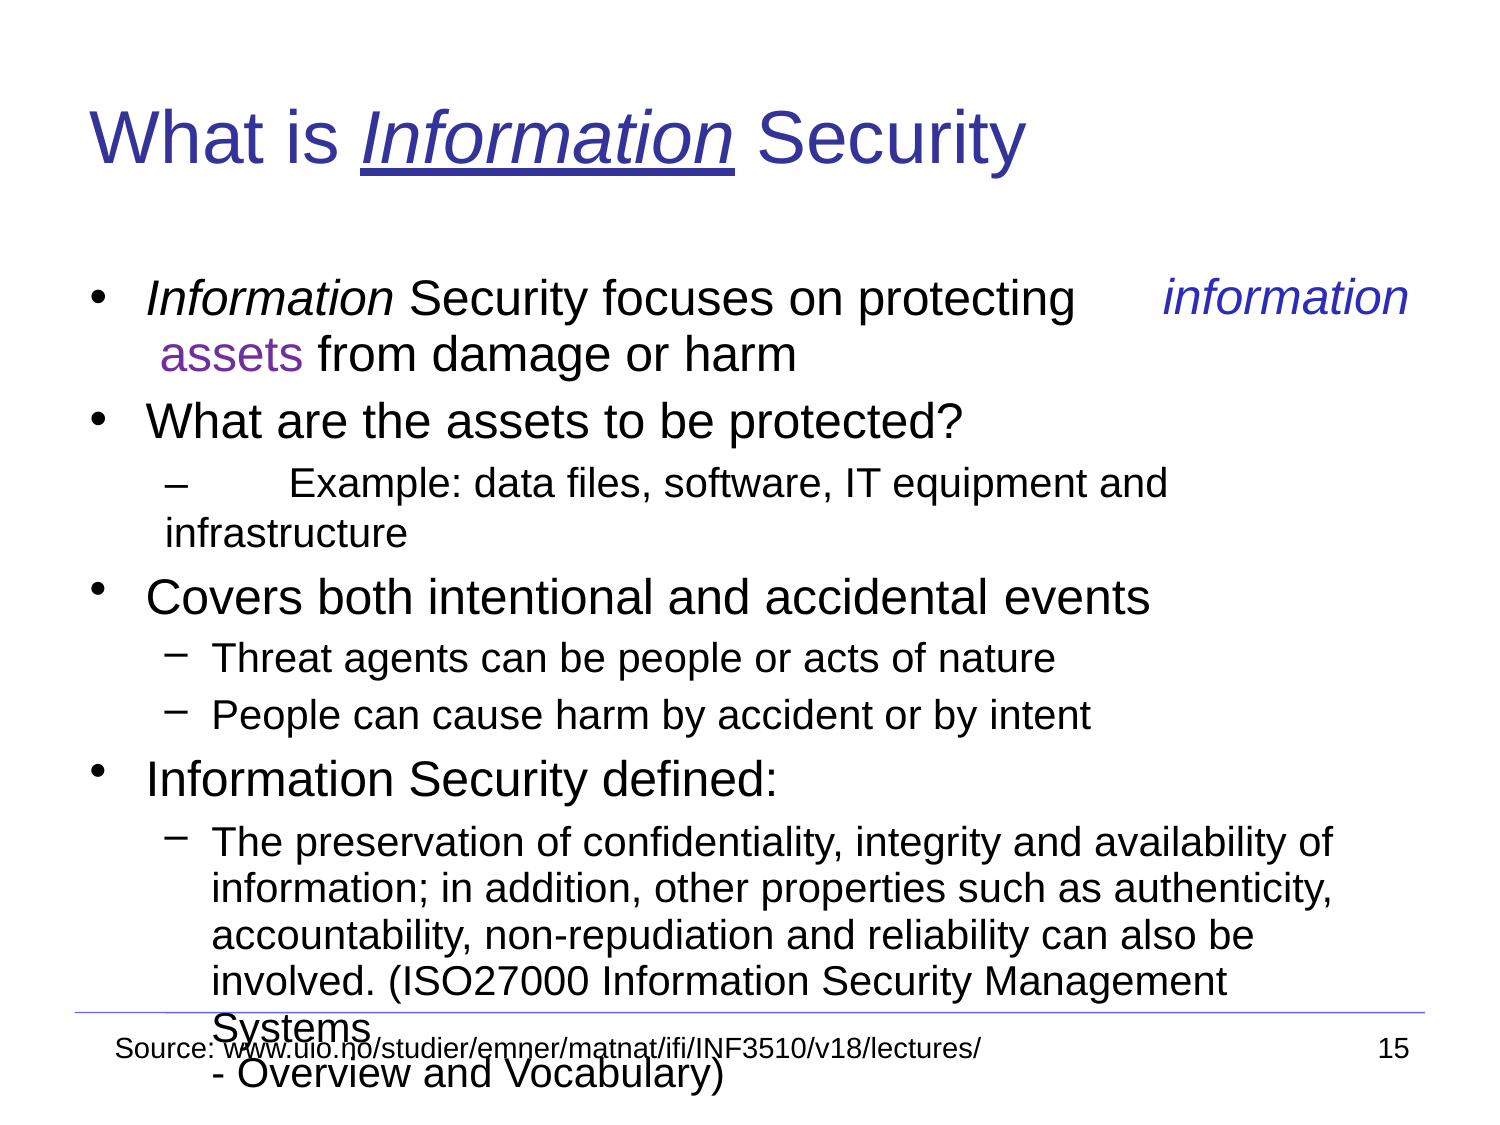

# What is Information Security
Information Security focuses on protecting  assets from damage or harm
What are the assets to be protected?
information
–	Example: data files, software, IT equipment and infrastructure
Covers both intentional and accidental events
Threat agents can be people or acts of nature
People can cause harm by accident or by intent
Information Security defined:
The preservation of confidentiality, integrity and availability of  information; in addition, other properties such as authenticity,  accountability, non-repudiation and reliability can also be  involved. (ISO27000 Information Security Management Systems
- Overview and Vocabulary)
Source: www.uio.no/studier/emner/matnat/ifi/INF3510/v18/lectures/
15